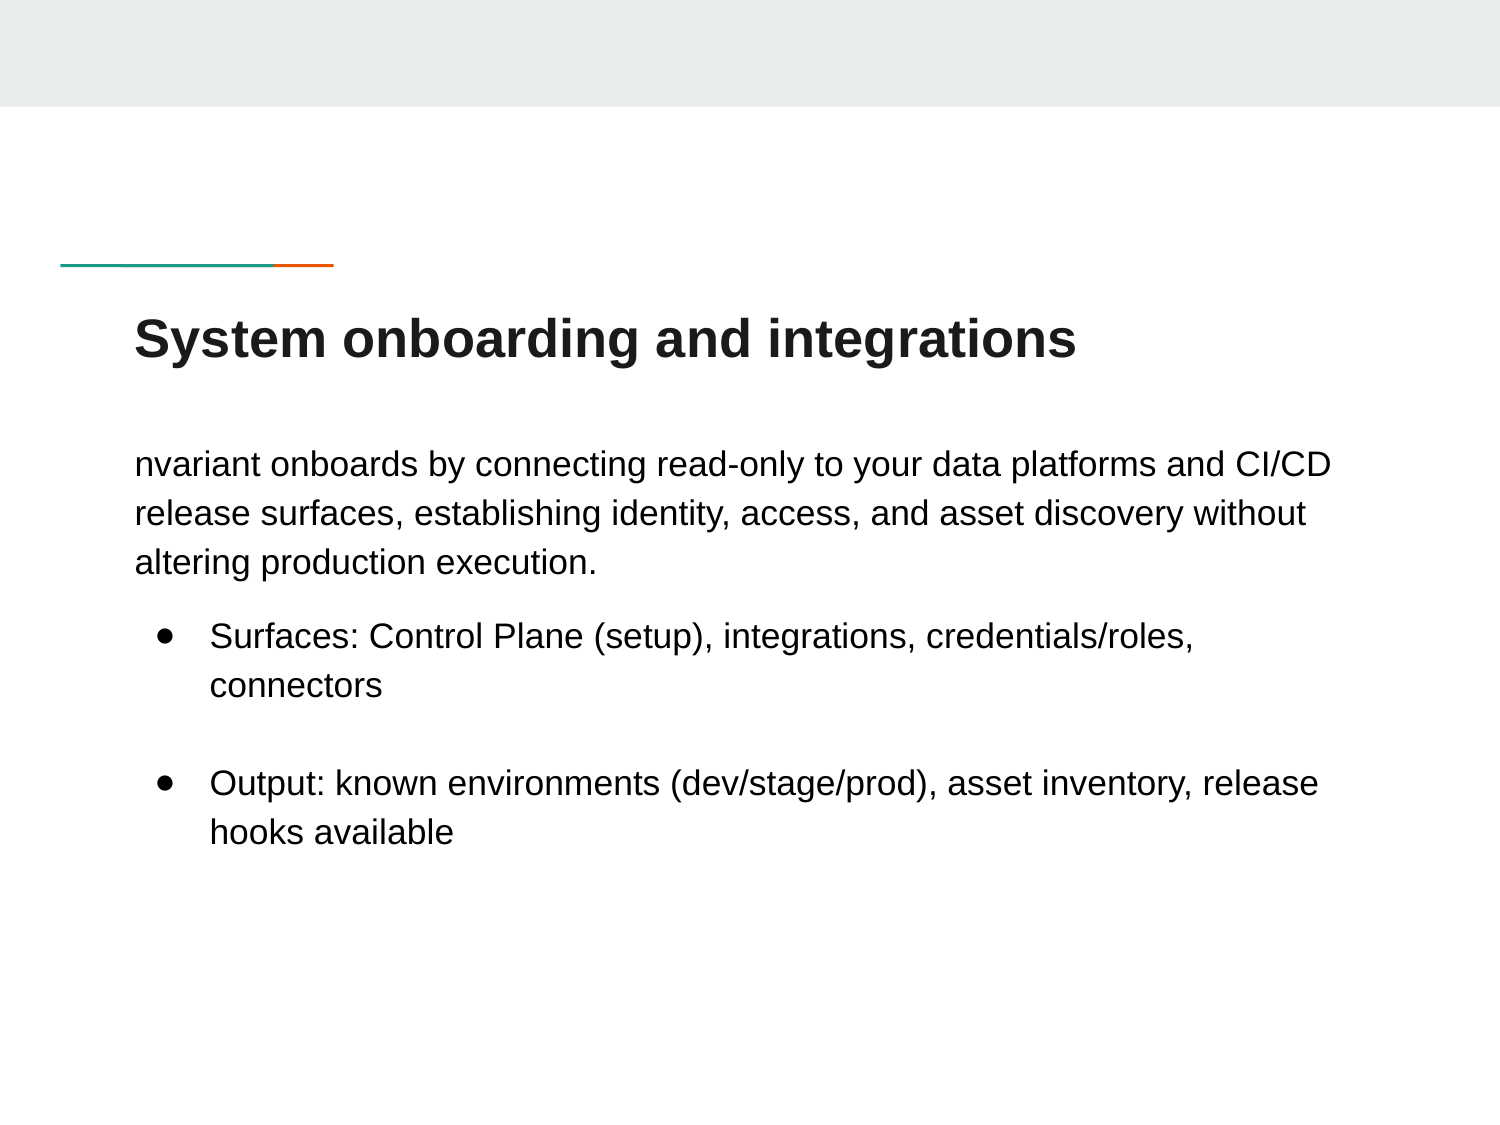

# System onboarding and integrations
nvariant onboards by connecting read-only to your data platforms and CI/CD release surfaces, establishing identity, access, and asset discovery without altering production execution.
Surfaces: Control Plane (setup), integrations, credentials/roles, connectors
Output: known environments (dev/stage/prod), asset inventory, release hooks available